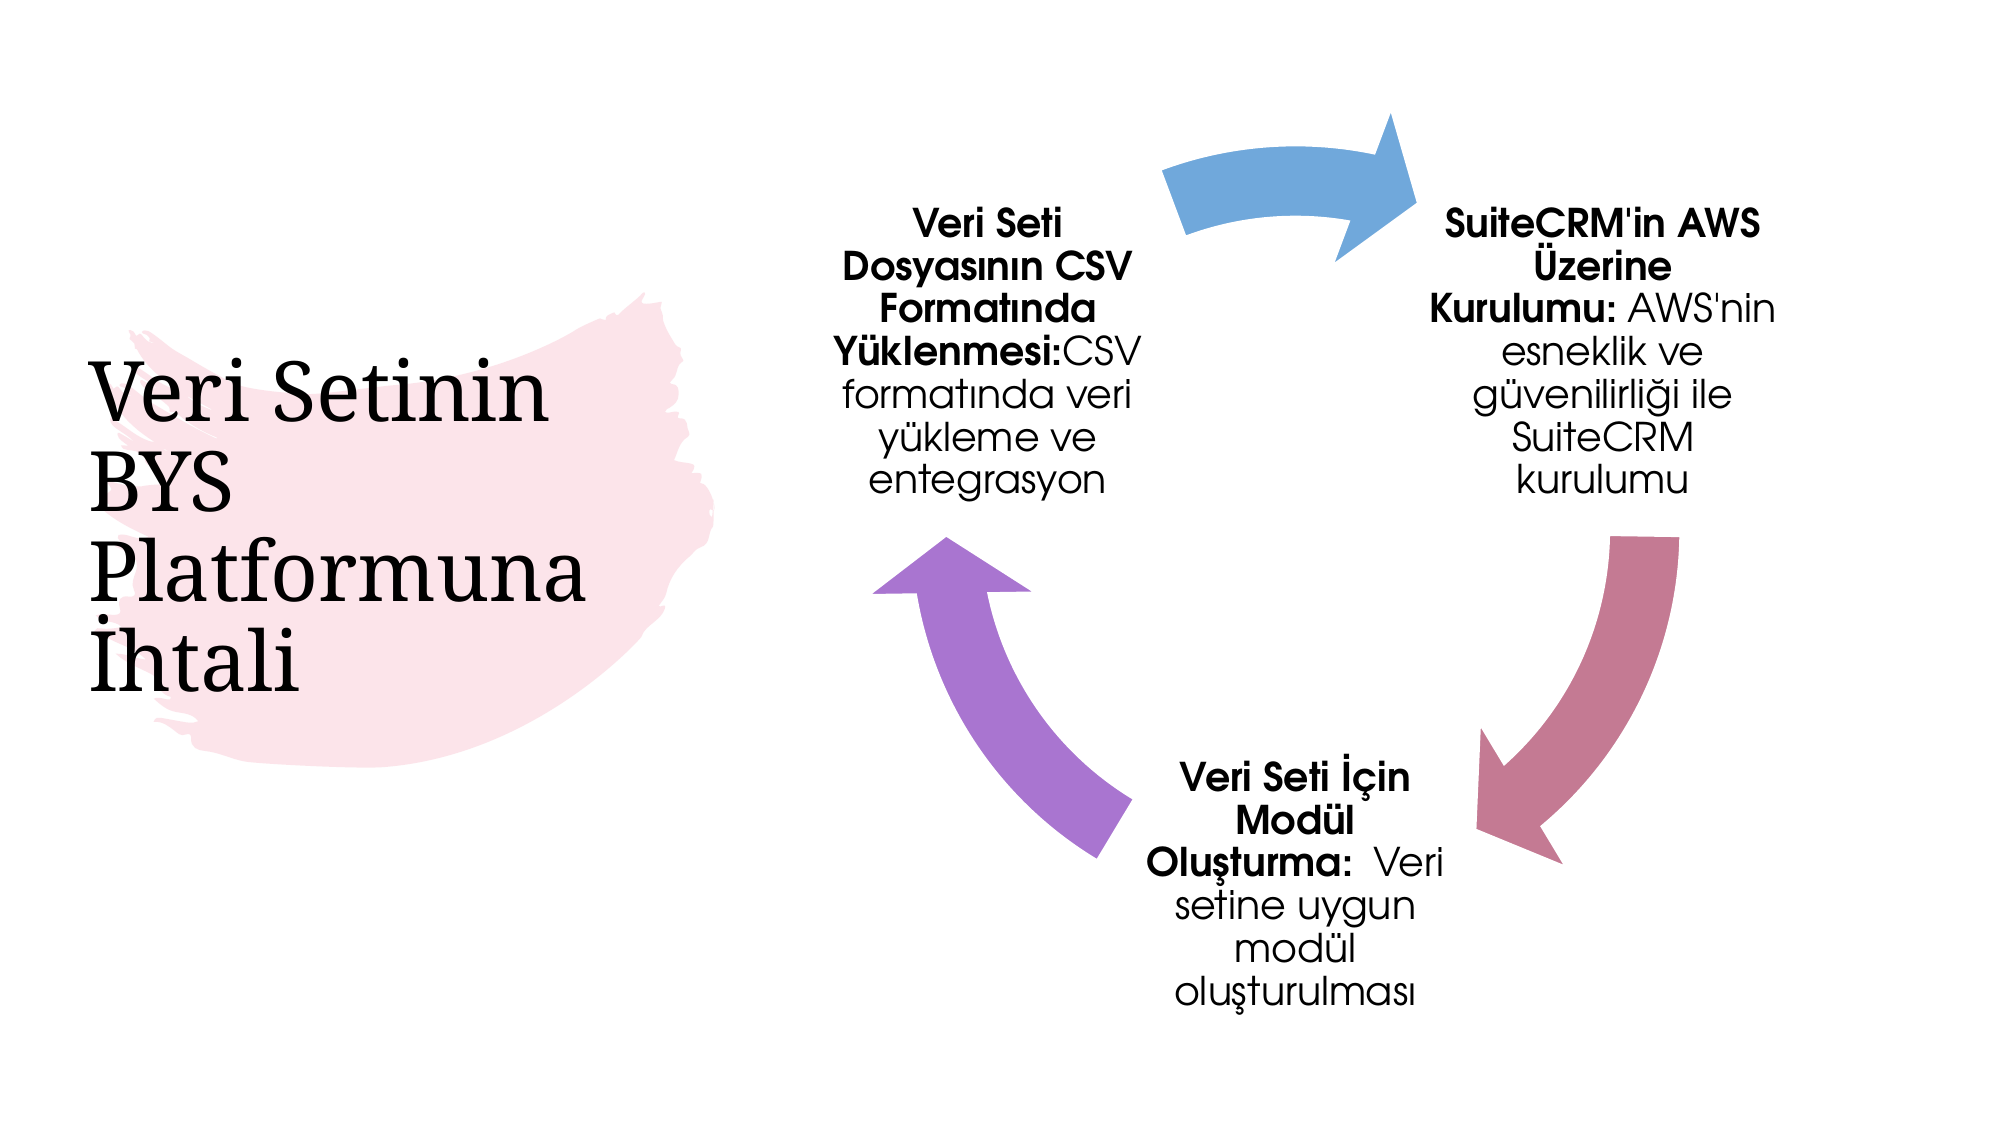

SuiteCRM'in AWS Üzerine Kurulumu: AWS'nin esneklik ve güvenilirliği ile SuiteCRM kurulumu
Veri Seti İçin Modül Oluşturma:  Veri setine uygun modül oluşturulması
Veri Seti Dosyasının CSV Formatında Yüklenmesi:CSV formatında veri yükleme ve entegrasyon

# Veri Setinin BYS Platformuna İhtali